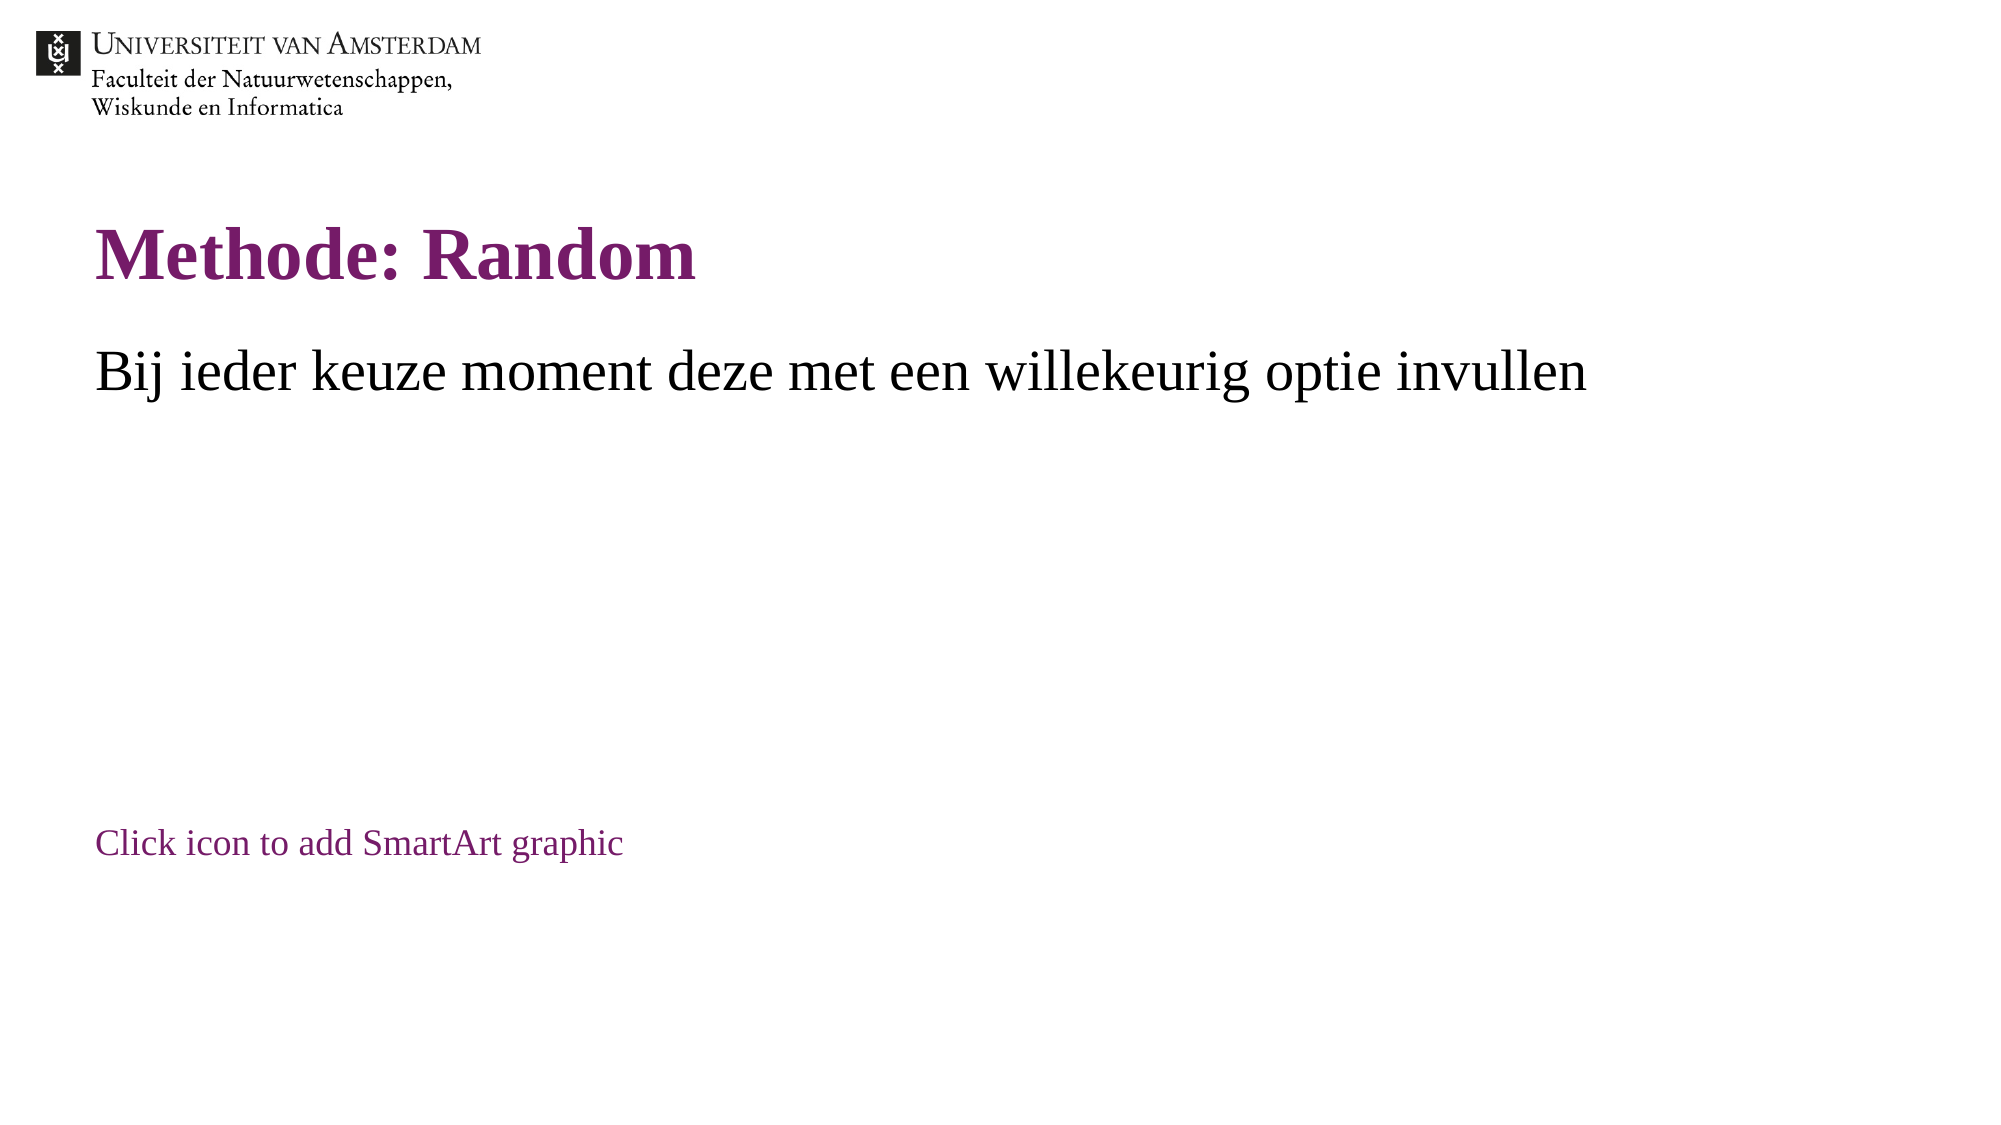

# Methode: Random
Bij ieder keuze moment deze met een willekeurig optie invullen